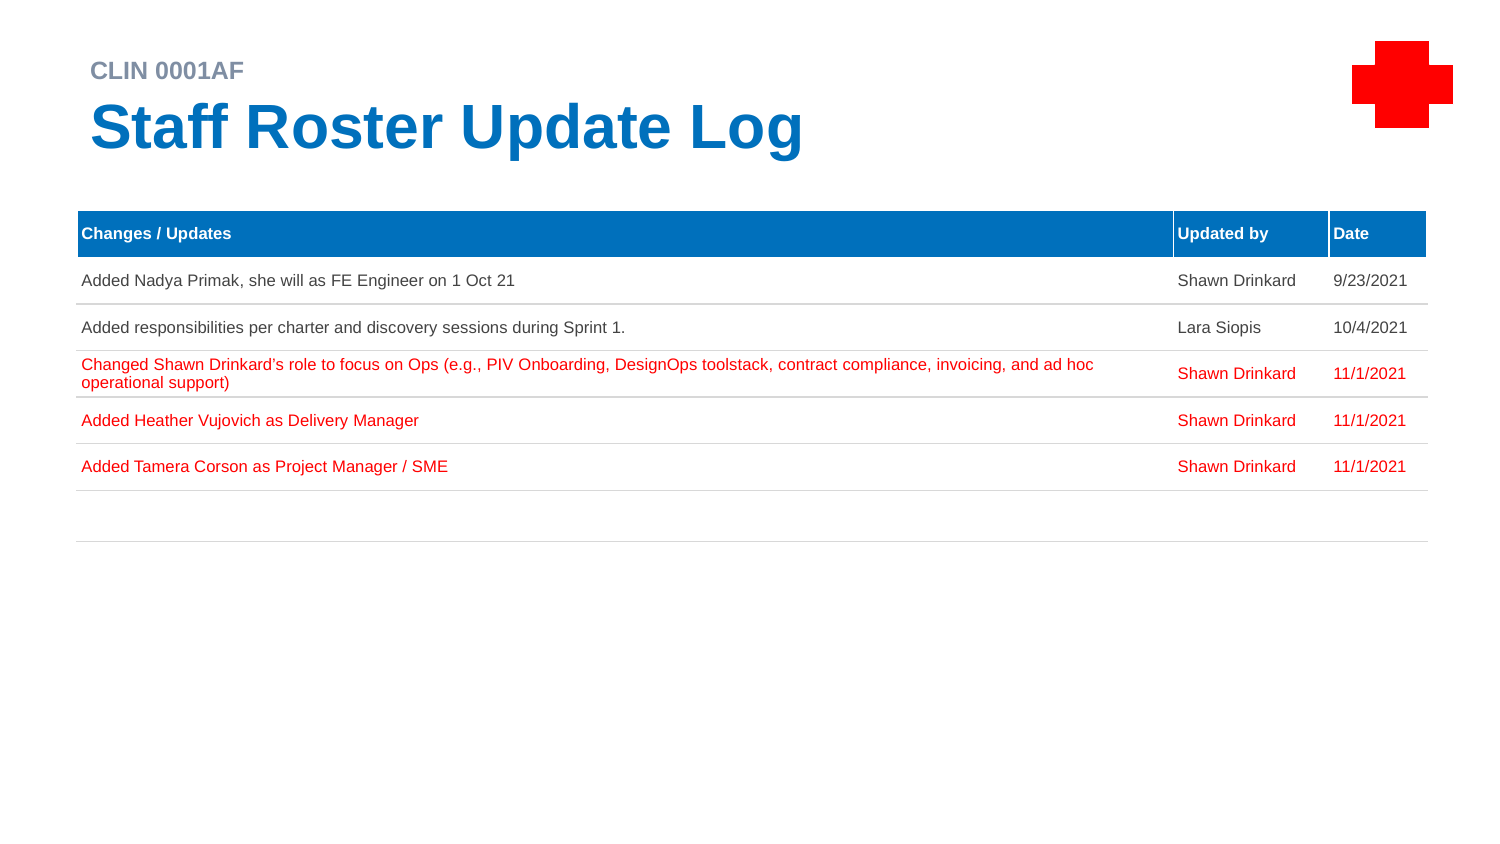

CLIN 0001AF
# Staff Roster Update Log
| Changes / Updates | Updated by | Date |
| --- | --- | --- |
| Added Nadya Primak, she will as FE Engineer on 1 Oct 21 | Shawn Drinkard | 9/23/2021 |
| Added responsibilities per charter and discovery sessions during Sprint 1. | Lara Siopis | 10/4/2021 |
| Changed Shawn Drinkard’s role to focus on Ops (e.g., PIV Onboarding, DesignOps toolstack, contract compliance, invoicing, and ad hoc operational support) | Shawn Drinkard | 11/1/2021 |
| Added Heather Vujovich as Delivery Manager | Shawn Drinkard | 11/1/2021 |
| Added Tamera Corson as Project Manager / SME | Shawn Drinkard | 11/1/2021 |
|  |  |  |
|  |  |  |